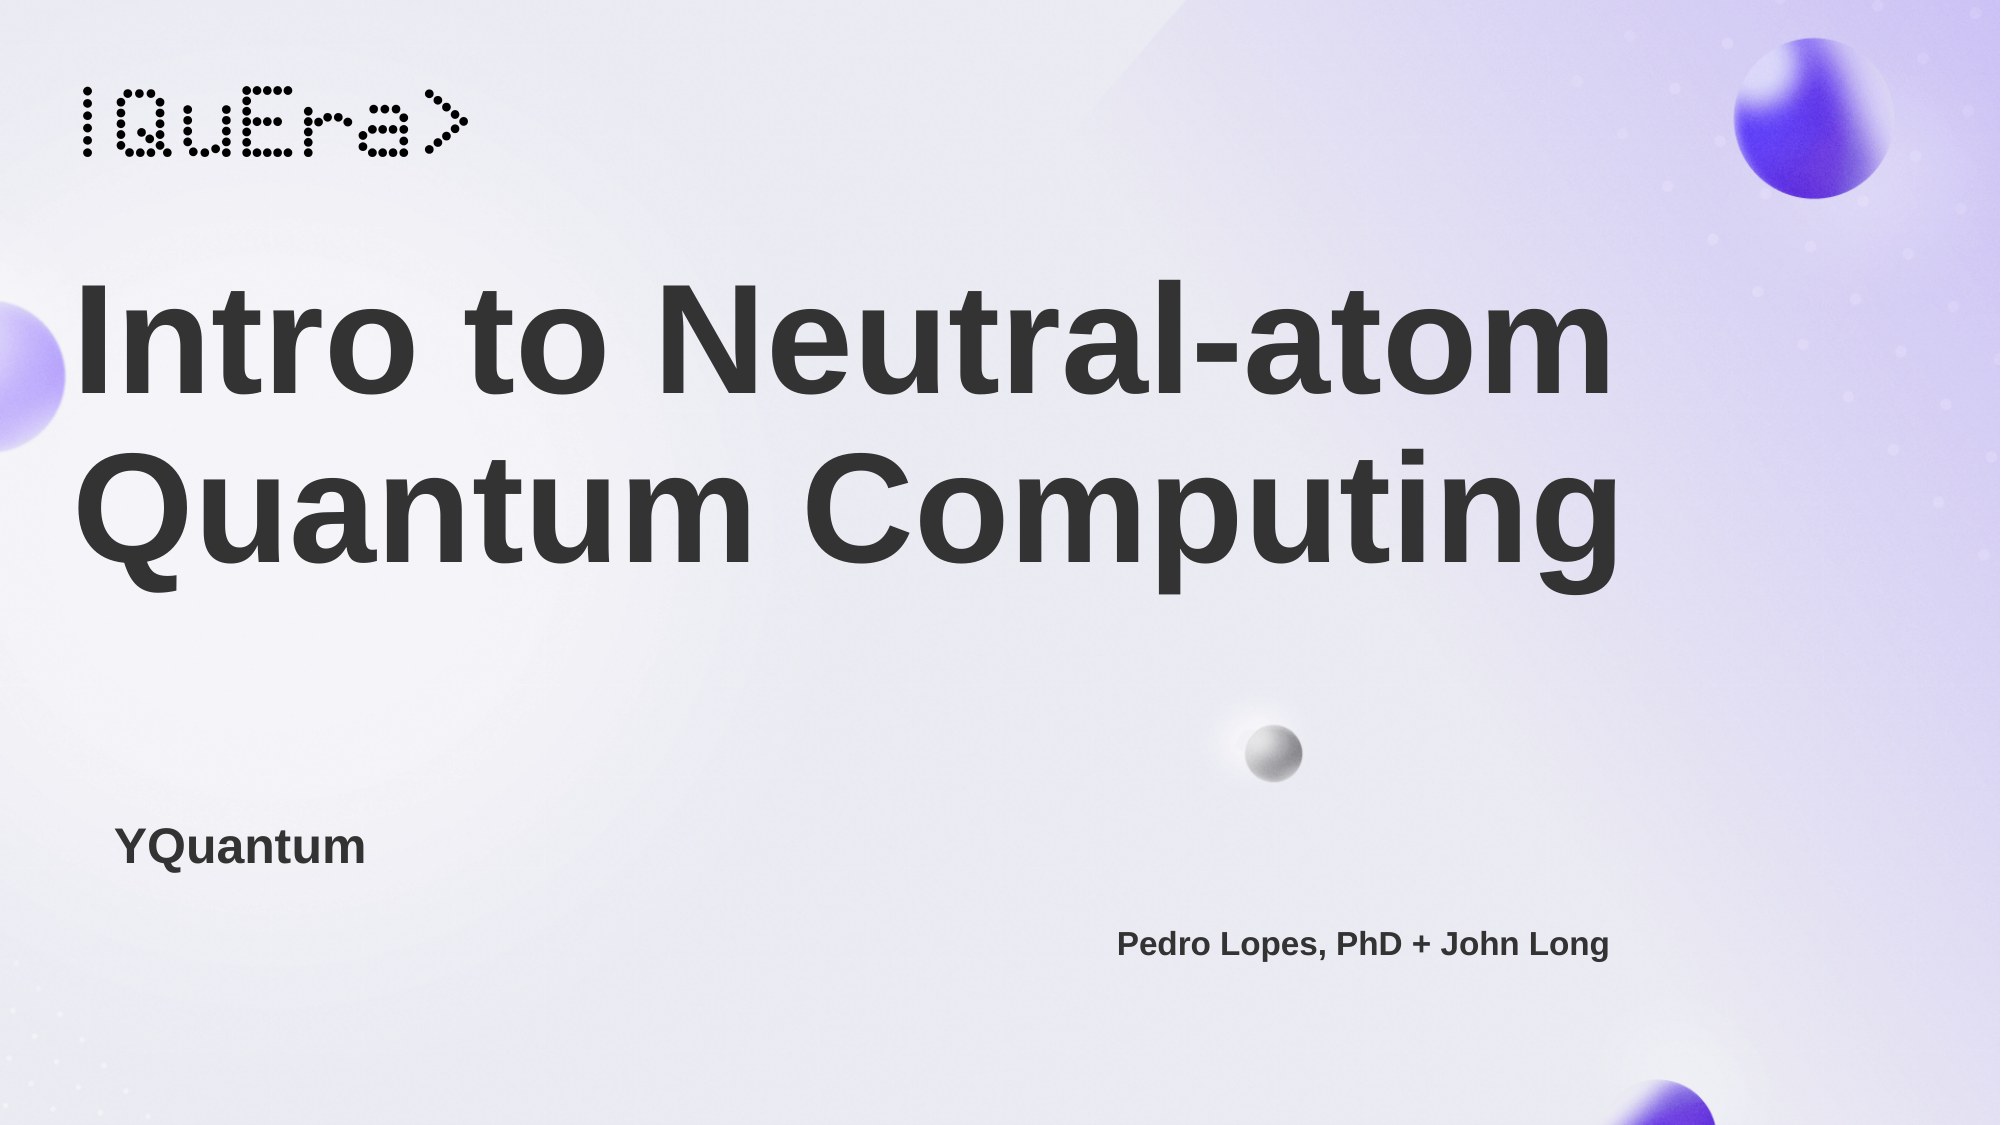

# Intro to Neutral-atom Quantum Computing
YQuantum
Pedro Lopes, PhD + John Long
01/06/2022
Presentation title (optional)
1